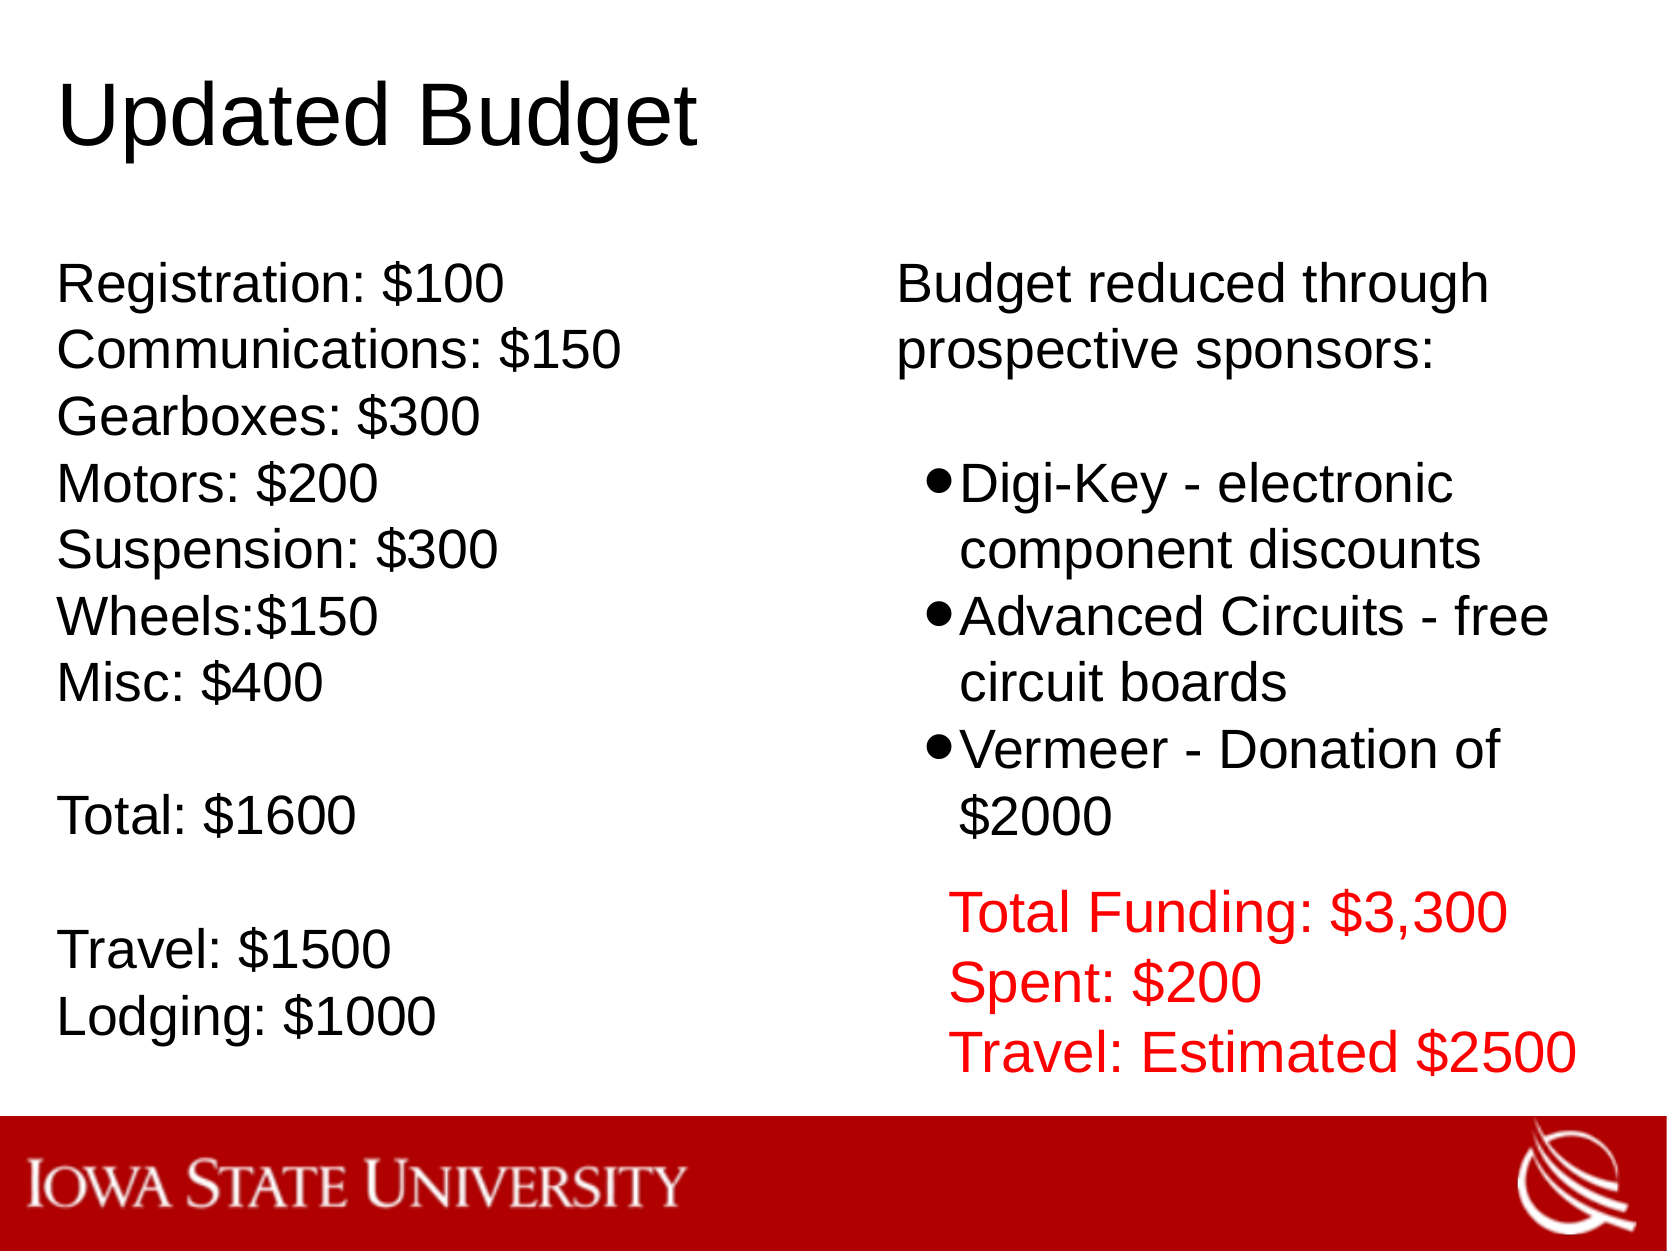

# Updated Budget
Registration: $100
Communications: $150
Gearboxes: $300
Motors: $200
Suspension: $300
Wheels:$150
Misc: $400

Total: $1600

Travel: $1500
Lodging: $1000
Budget reduced through prospective sponsors:

Digi-Key - electronic component discounts
Advanced Circuits - free circuit boards
Vermeer - Donation of $2000
Total Funding: $3,300
Spent: $200
Travel: Estimated $2500